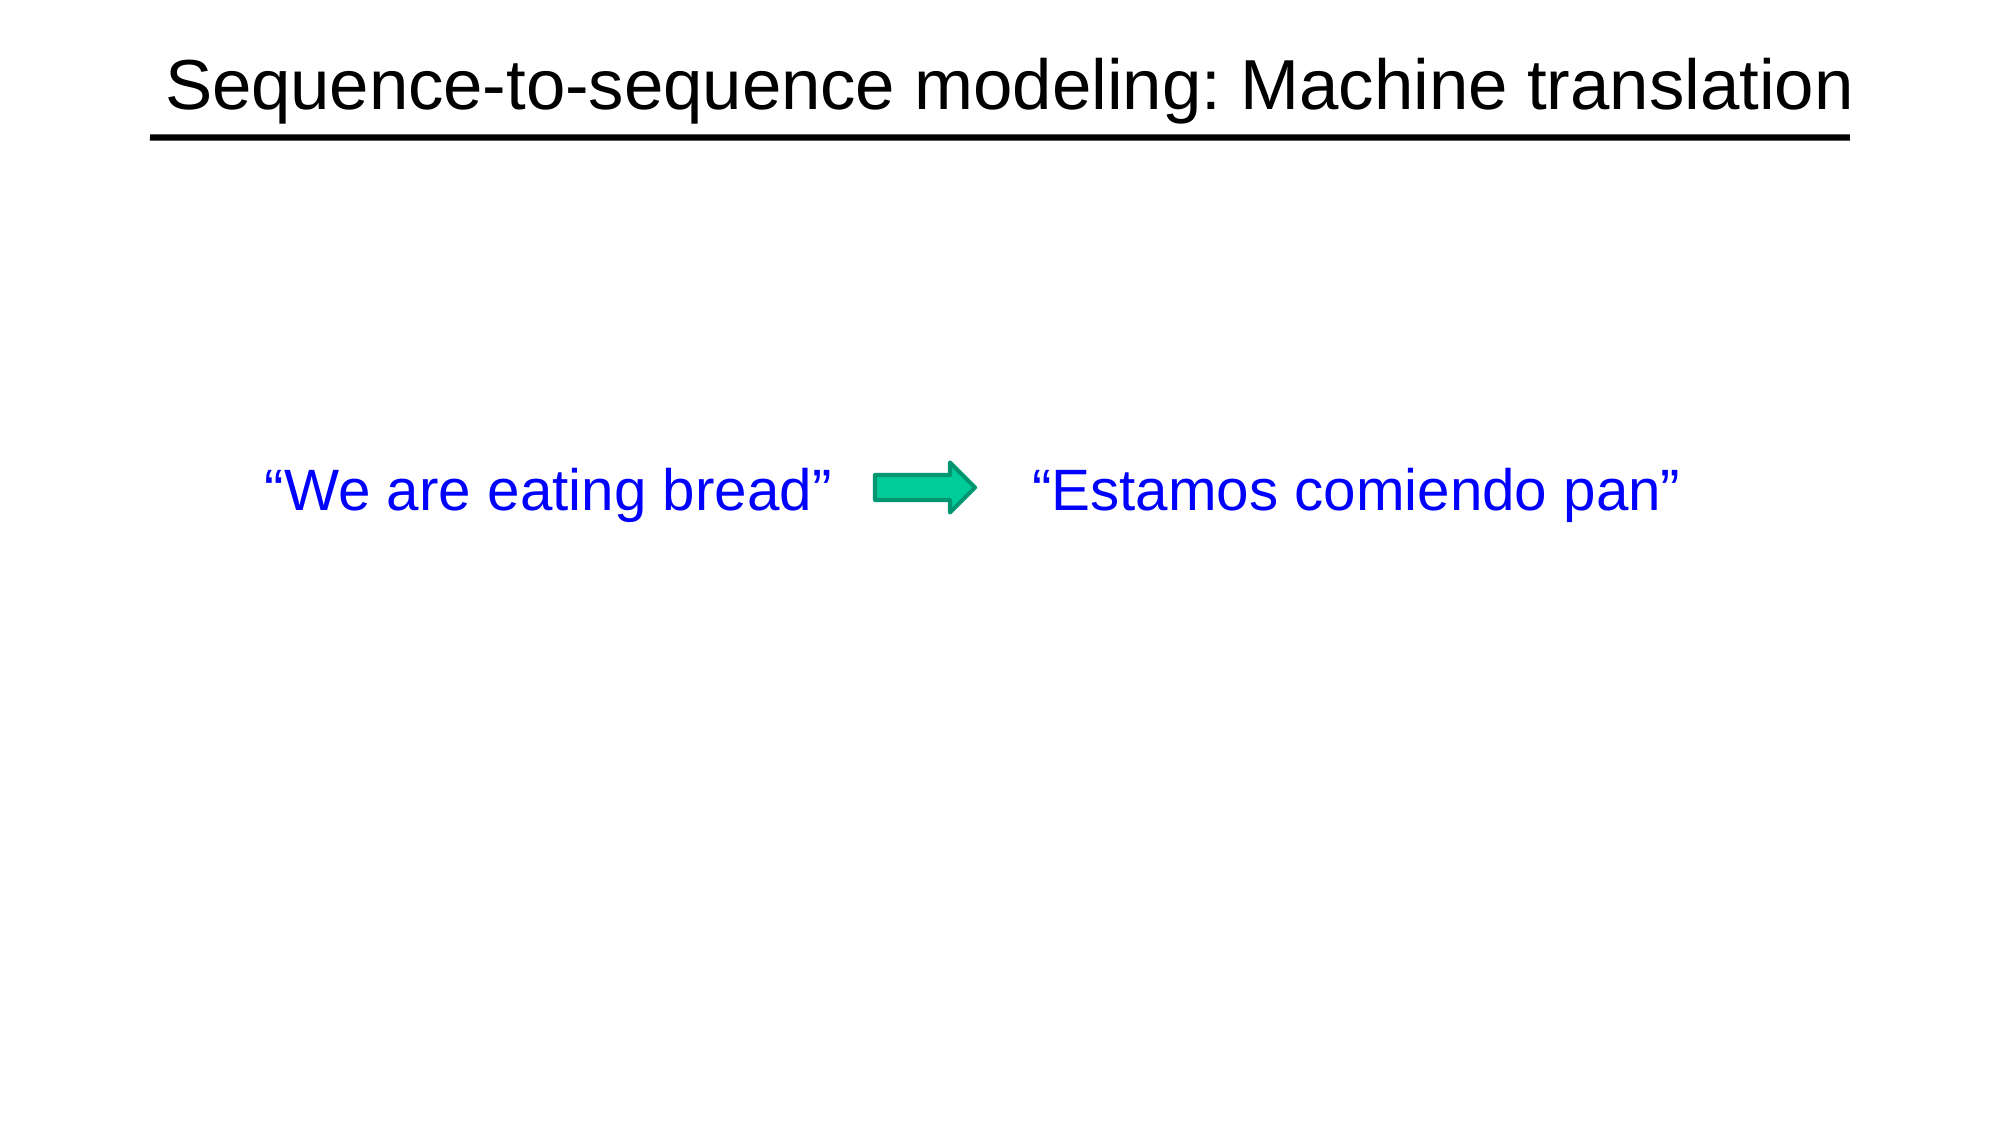

# Sequence-to-sequence modeling: Machine translation
“We are eating bread”
“Estamos comiendo pan”